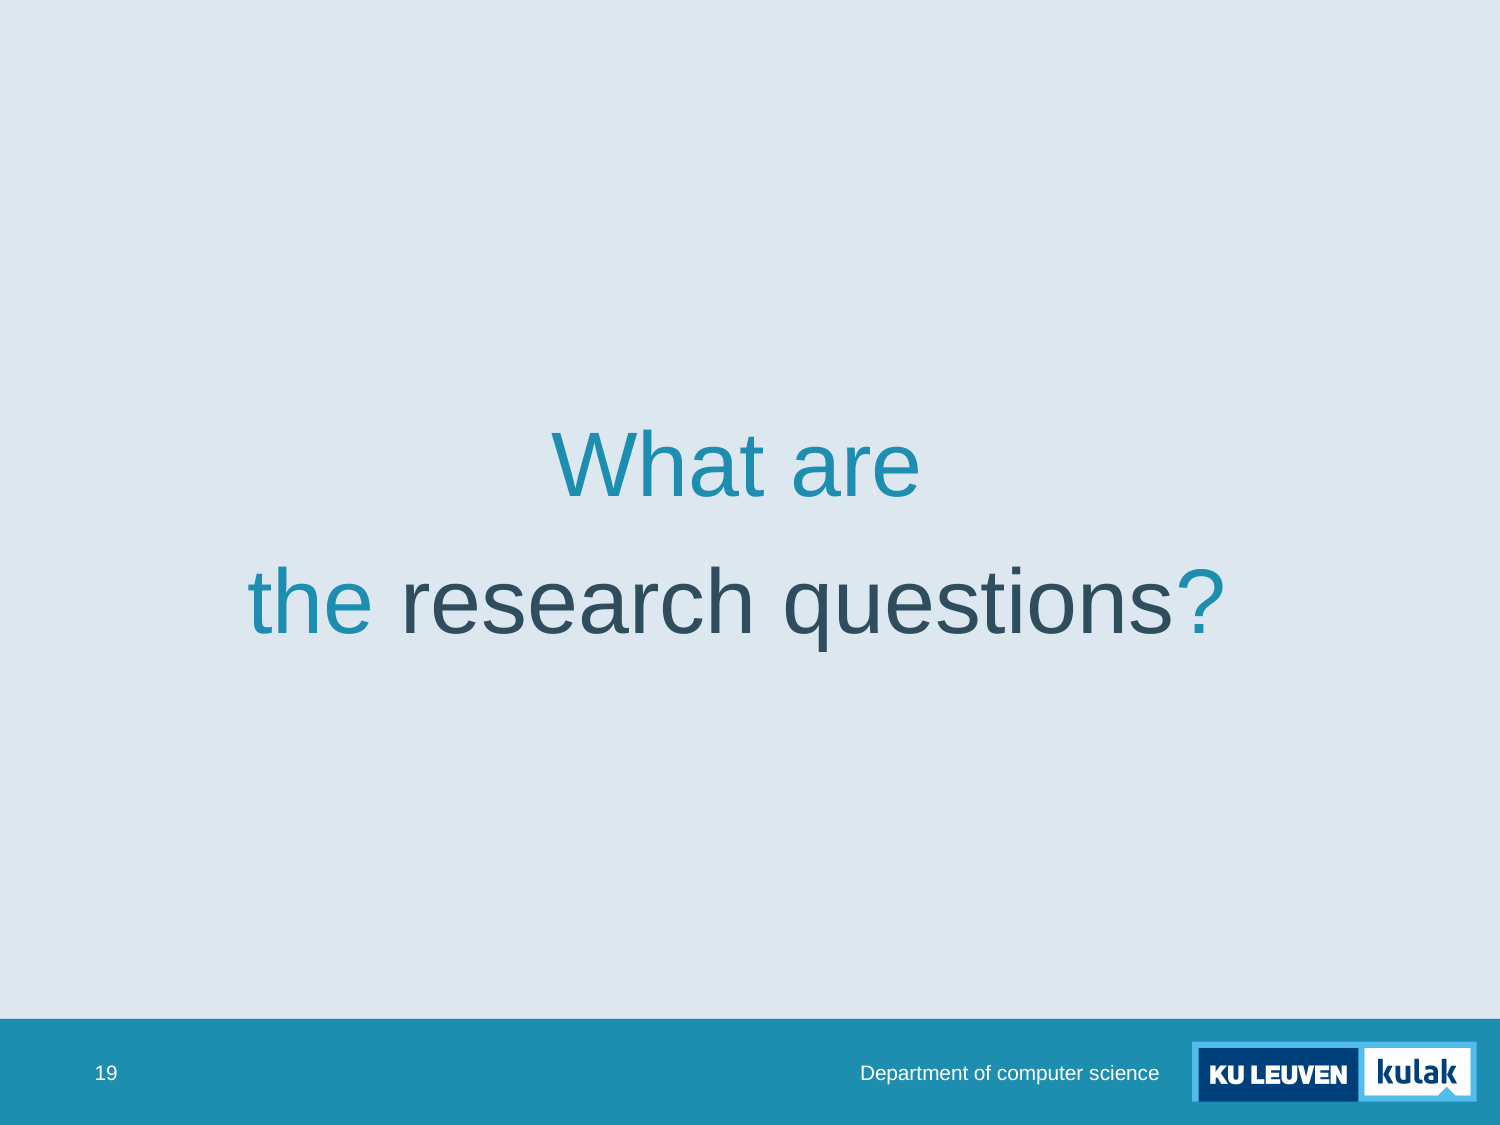

# What are the research questions?
Department of computer science
19